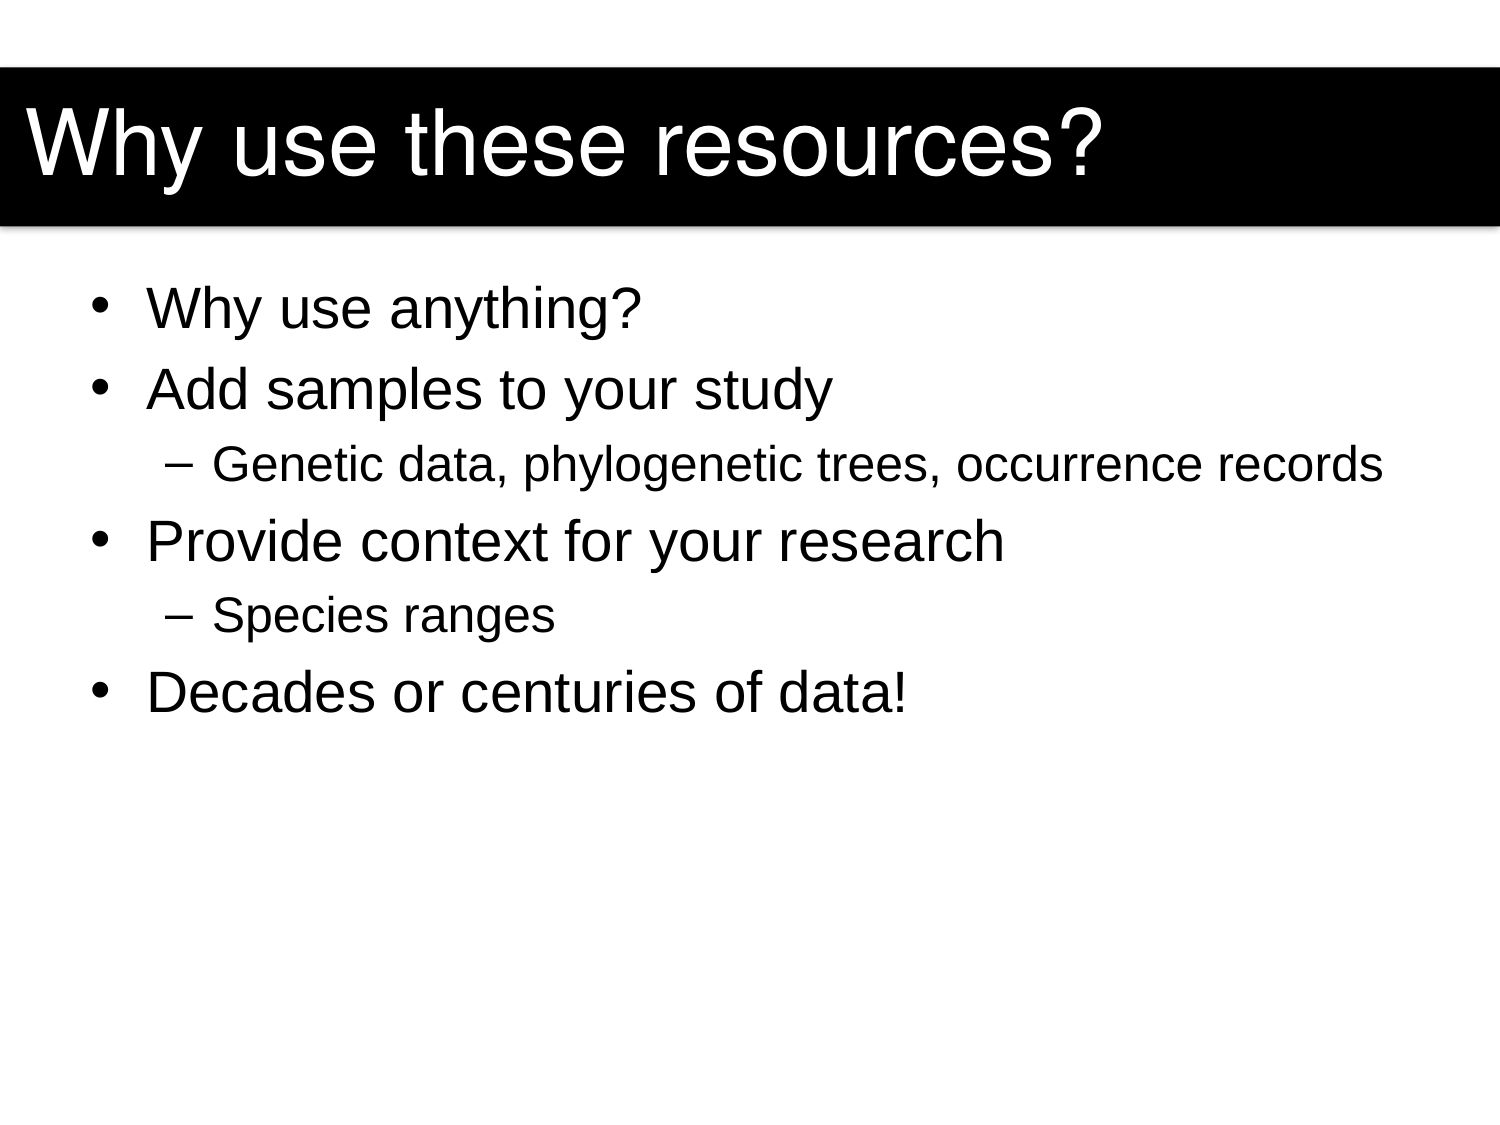

Why use these resources?
#

Why use anything?
Add samples to your study
Genetic data, phylogenetic trees, occurrence records
Provide context for your research
Species ranges
Decades or centuries of data!